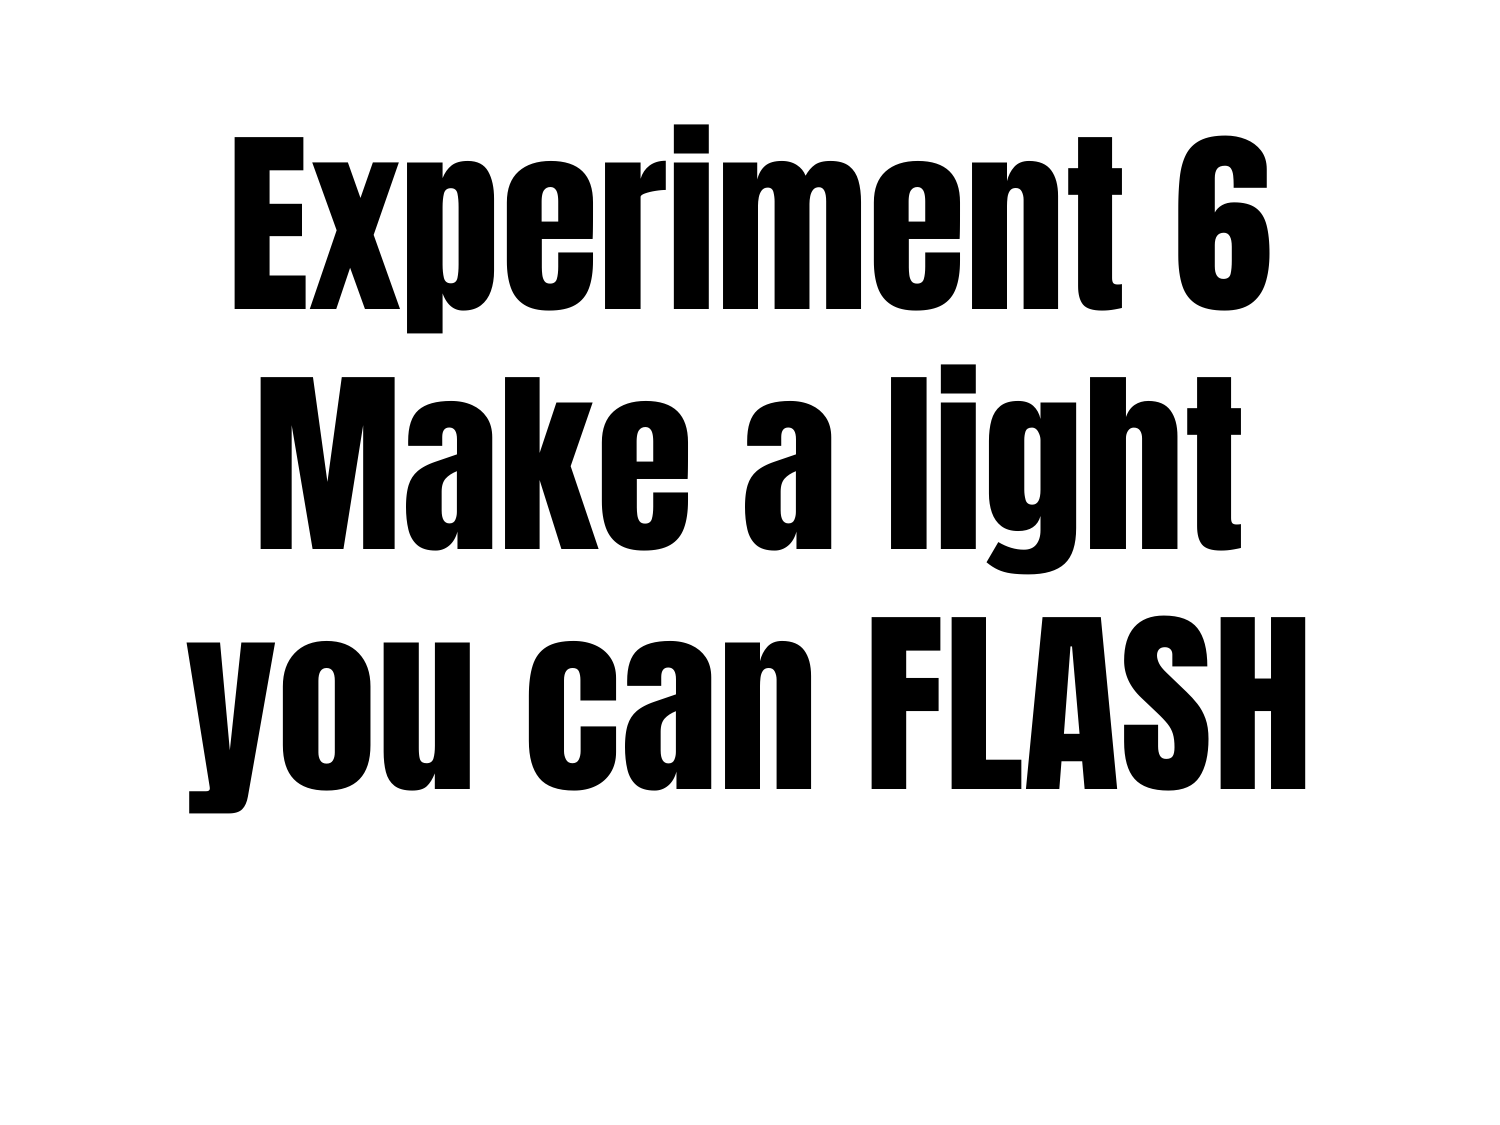

# Experiment 6 Make a light you can FLASH